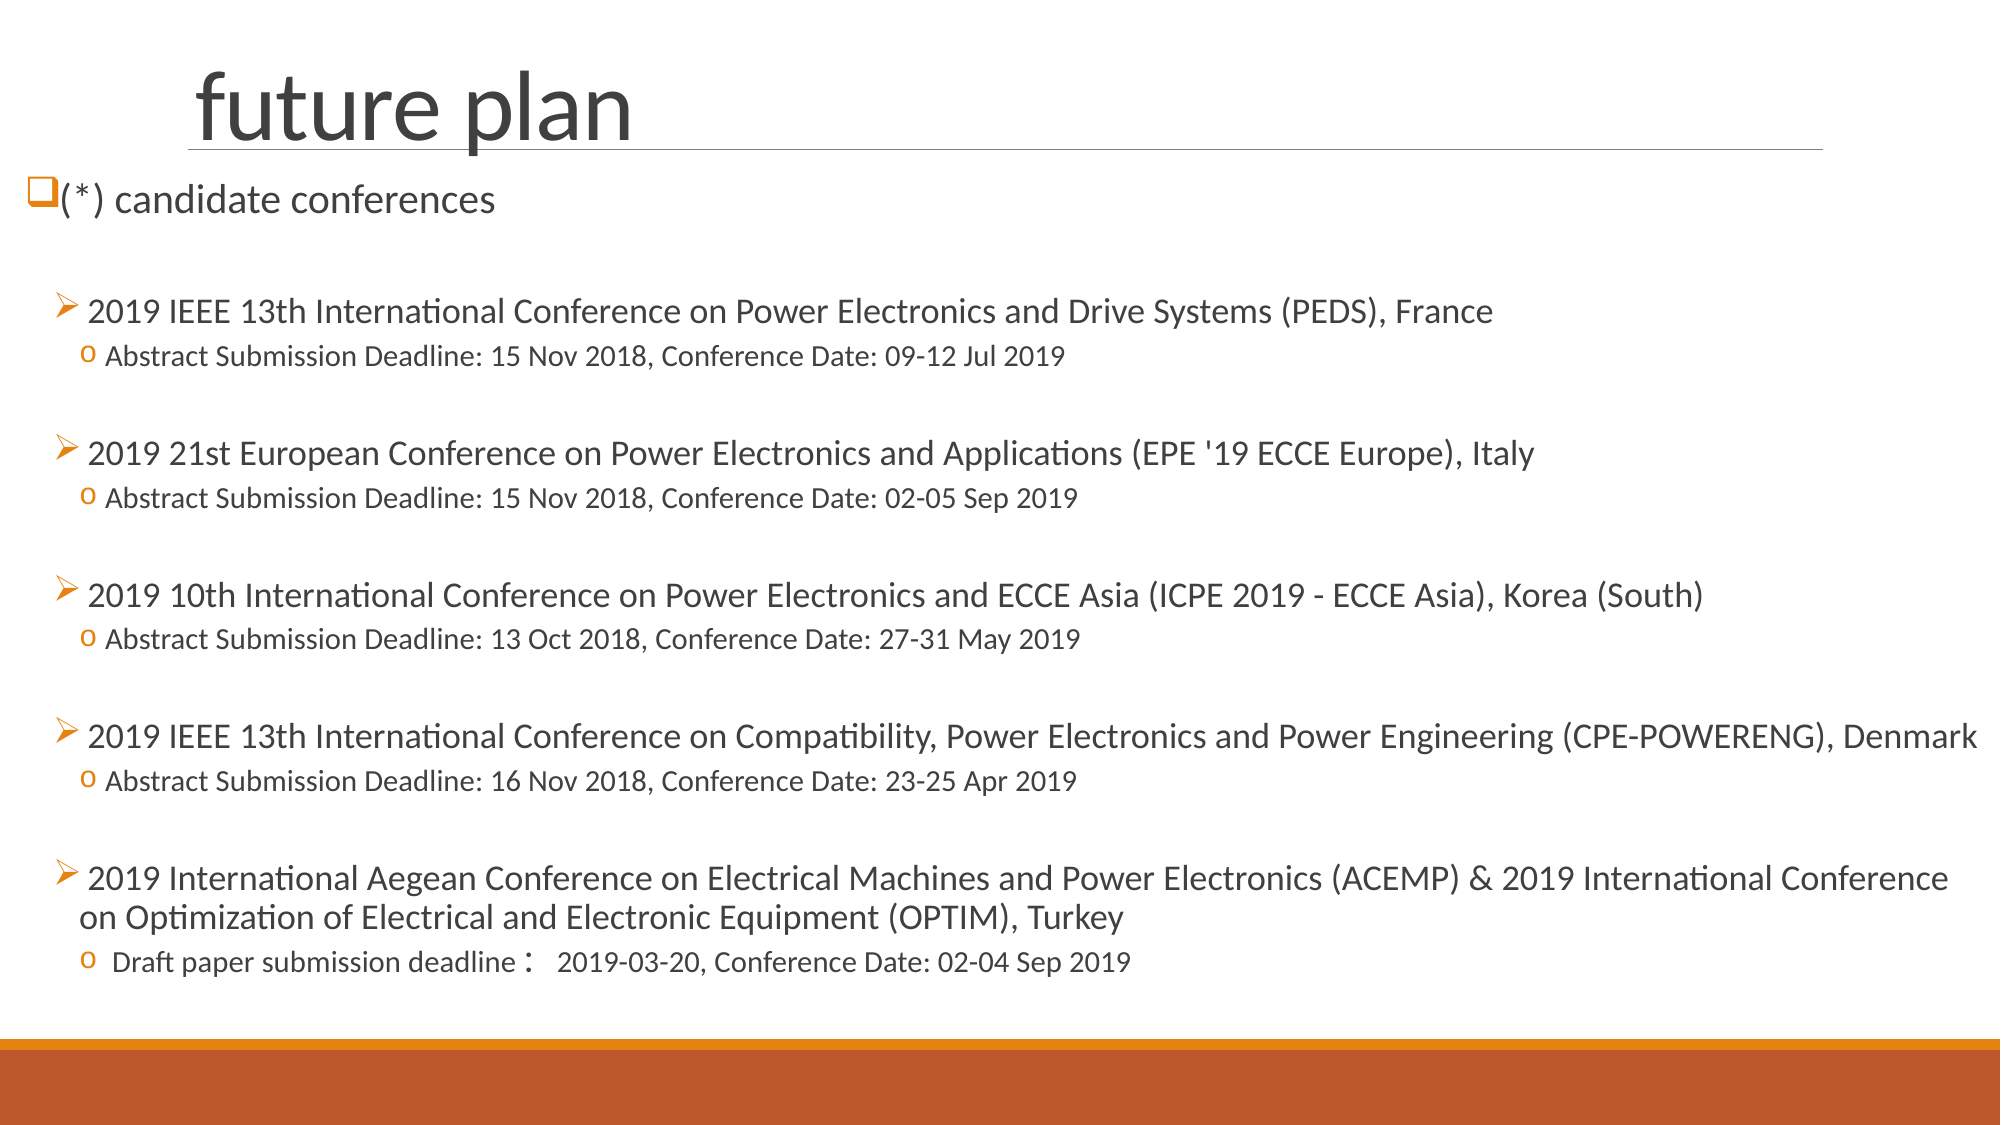

# future plan
 (*) candidate conferences

 2019 IEEE 13th International Conference on Power Electronics and Drive Systems (PEDS), France
Abstract Submission Deadline: 15 Nov 2018, Conference Date: 09-12 Jul 2019

 2019 21st European Conference on Power Electronics and Applications (EPE '19 ECCE Europe), Italy
Abstract Submission Deadline: 15 Nov 2018, Conference Date: 02-05 Sep 2019

 2019 10th International Conference on Power Electronics and ECCE Asia (ICPE 2019 - ECCE Asia), Korea (South)
Abstract Submission Deadline: 13 Oct 2018, Conference Date: 27-31 May 2019

 2019 IEEE 13th International Conference on Compatibility, Power Electronics and Power Engineering (CPE-POWERENG), Denmark
Abstract Submission Deadline: 16 Nov 2018, Conference Date: 23-25 Apr 2019

 2019 International Aegean Conference on Electrical Machines and Power Electronics (ACEMP) & 2019 International Conference on Optimization of Electrical and Electronic Equipment (OPTIM), Turkey
 Draft paper submission deadline：2019-03-20, Conference Date: 02-04 Sep 2019